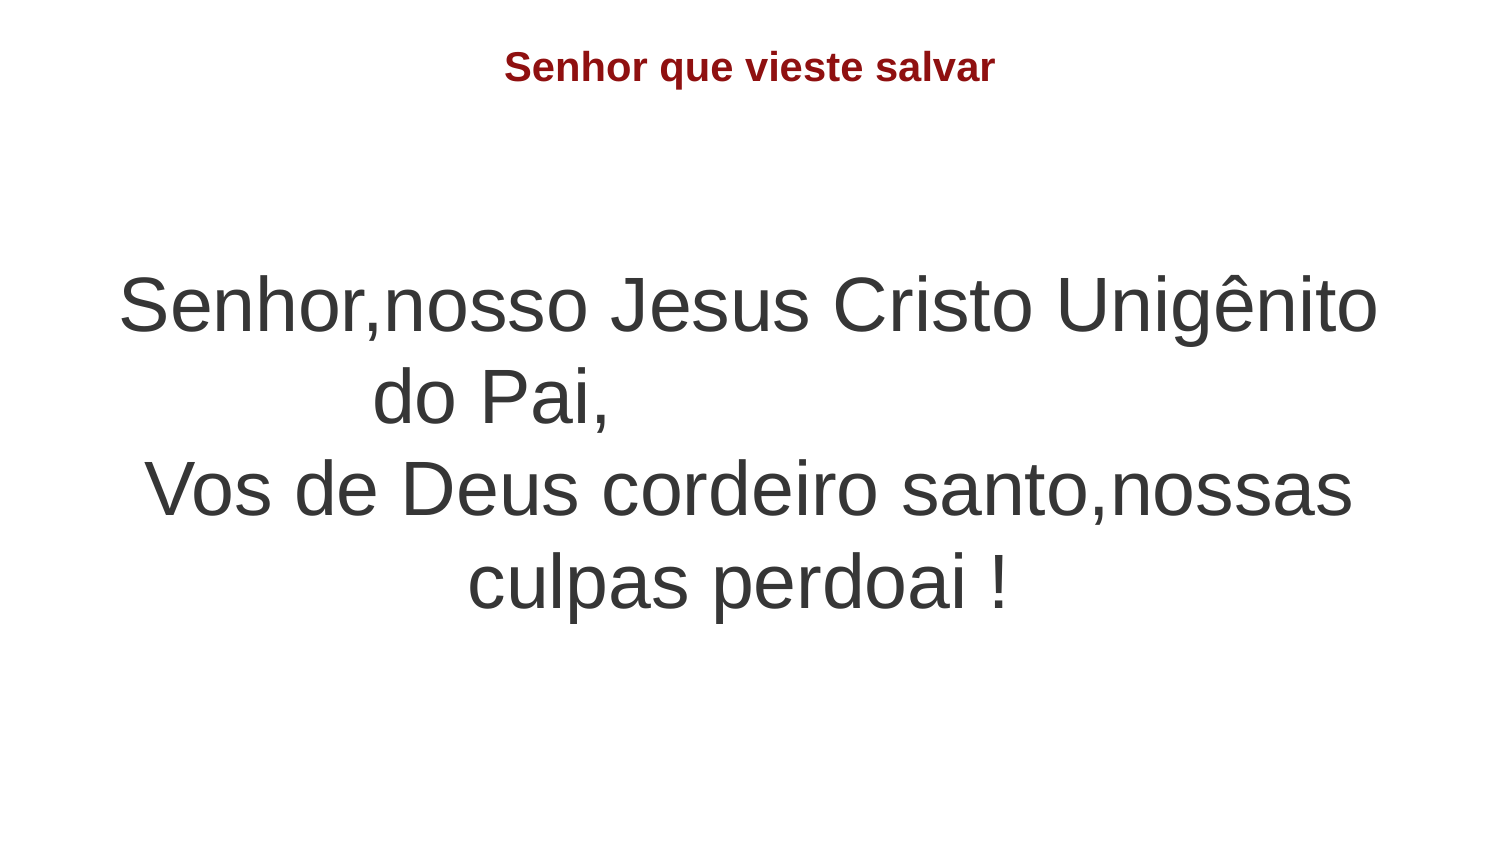

Senhor que vieste salvar
Senhor,nosso Jesus Cristo Unigênito do Pai,
Vos de Deus cordeiro santo,nossas culpas perdoai !